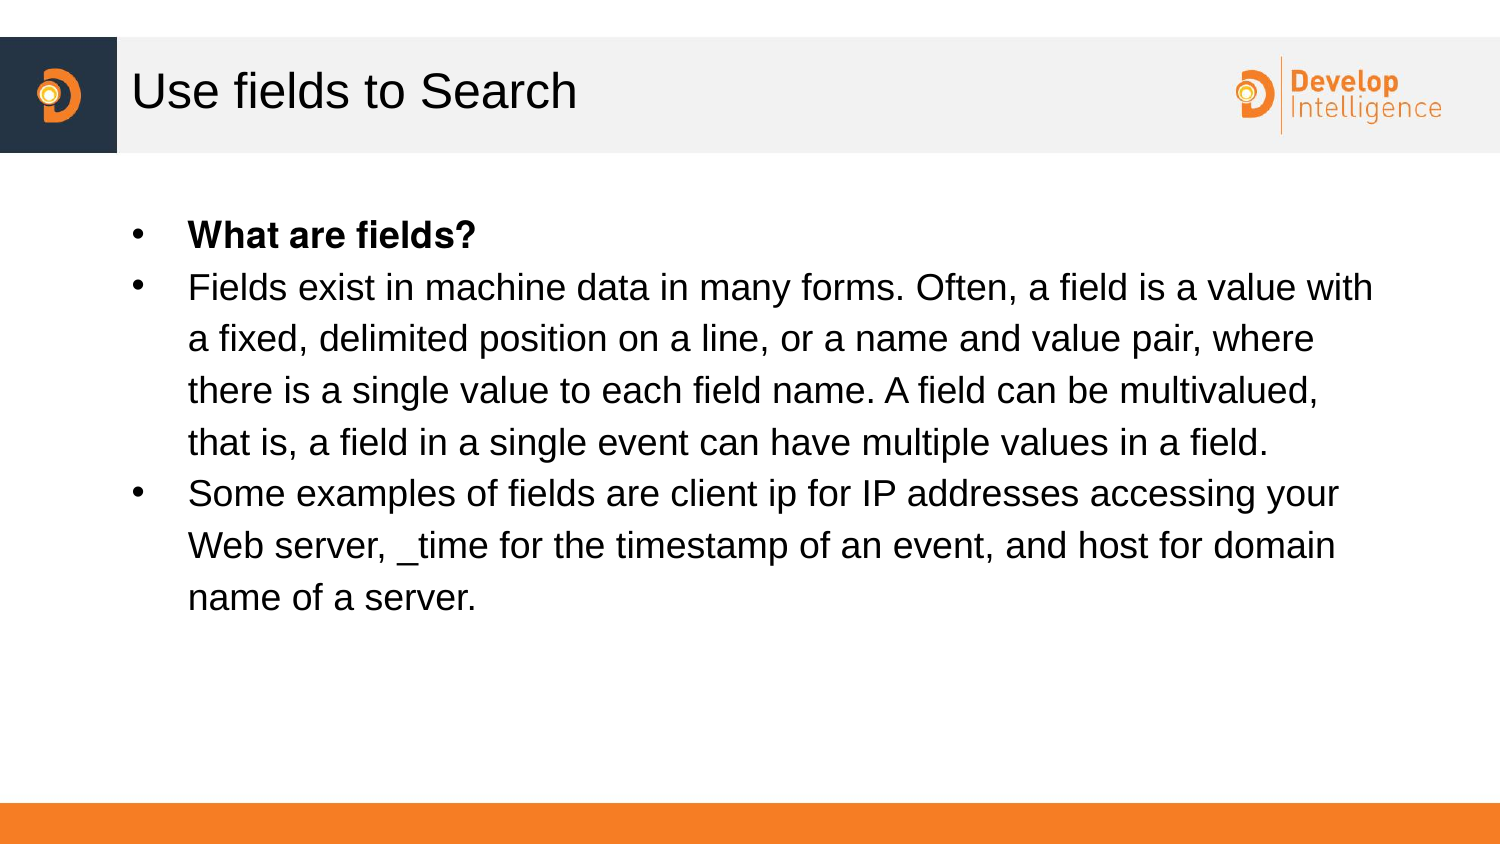

# Use fields to Search
What are fields?
Fields exist in machine data in many forms. Often, a field is a value with a fixed, delimited position on a line, or a name and value pair, where there is a single value to each field name. A field can be multivalued, that is, a field in a single event can have multiple values in a field.
Some examples of fields are client ip for IP addresses accessing your Web server, _time for the timestamp of an event, and host for domain name of a server.